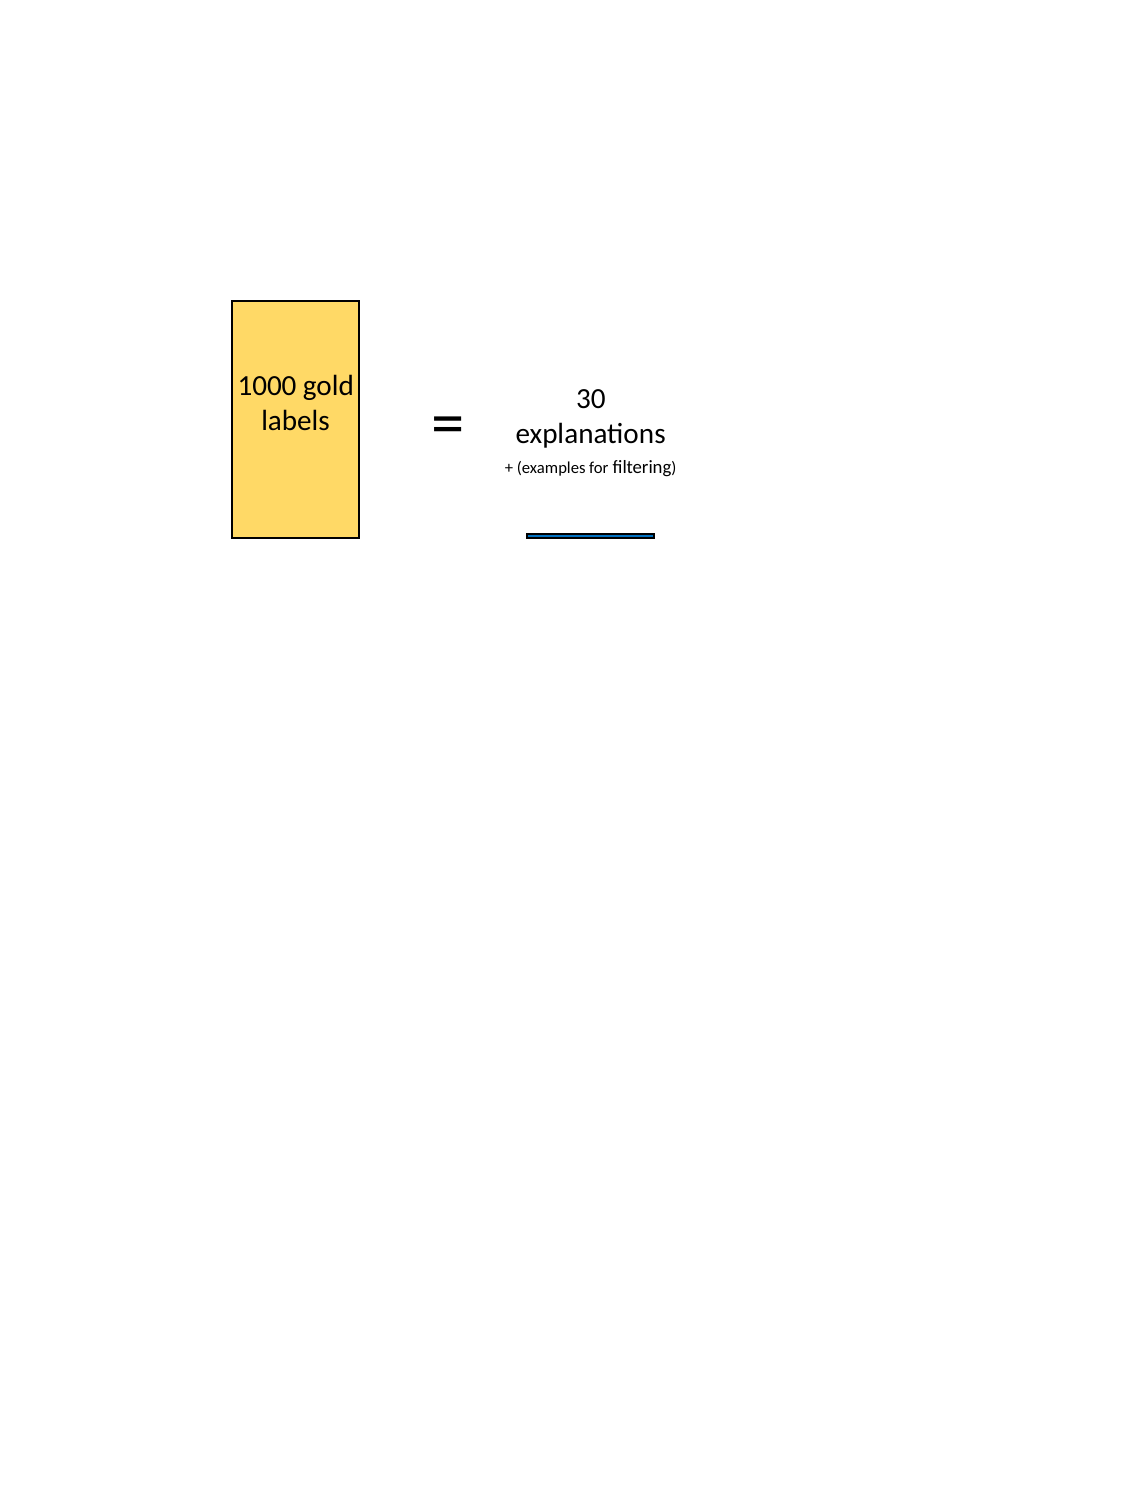

1000 gold labels
=
30 explanations
+ (examples for filtering)